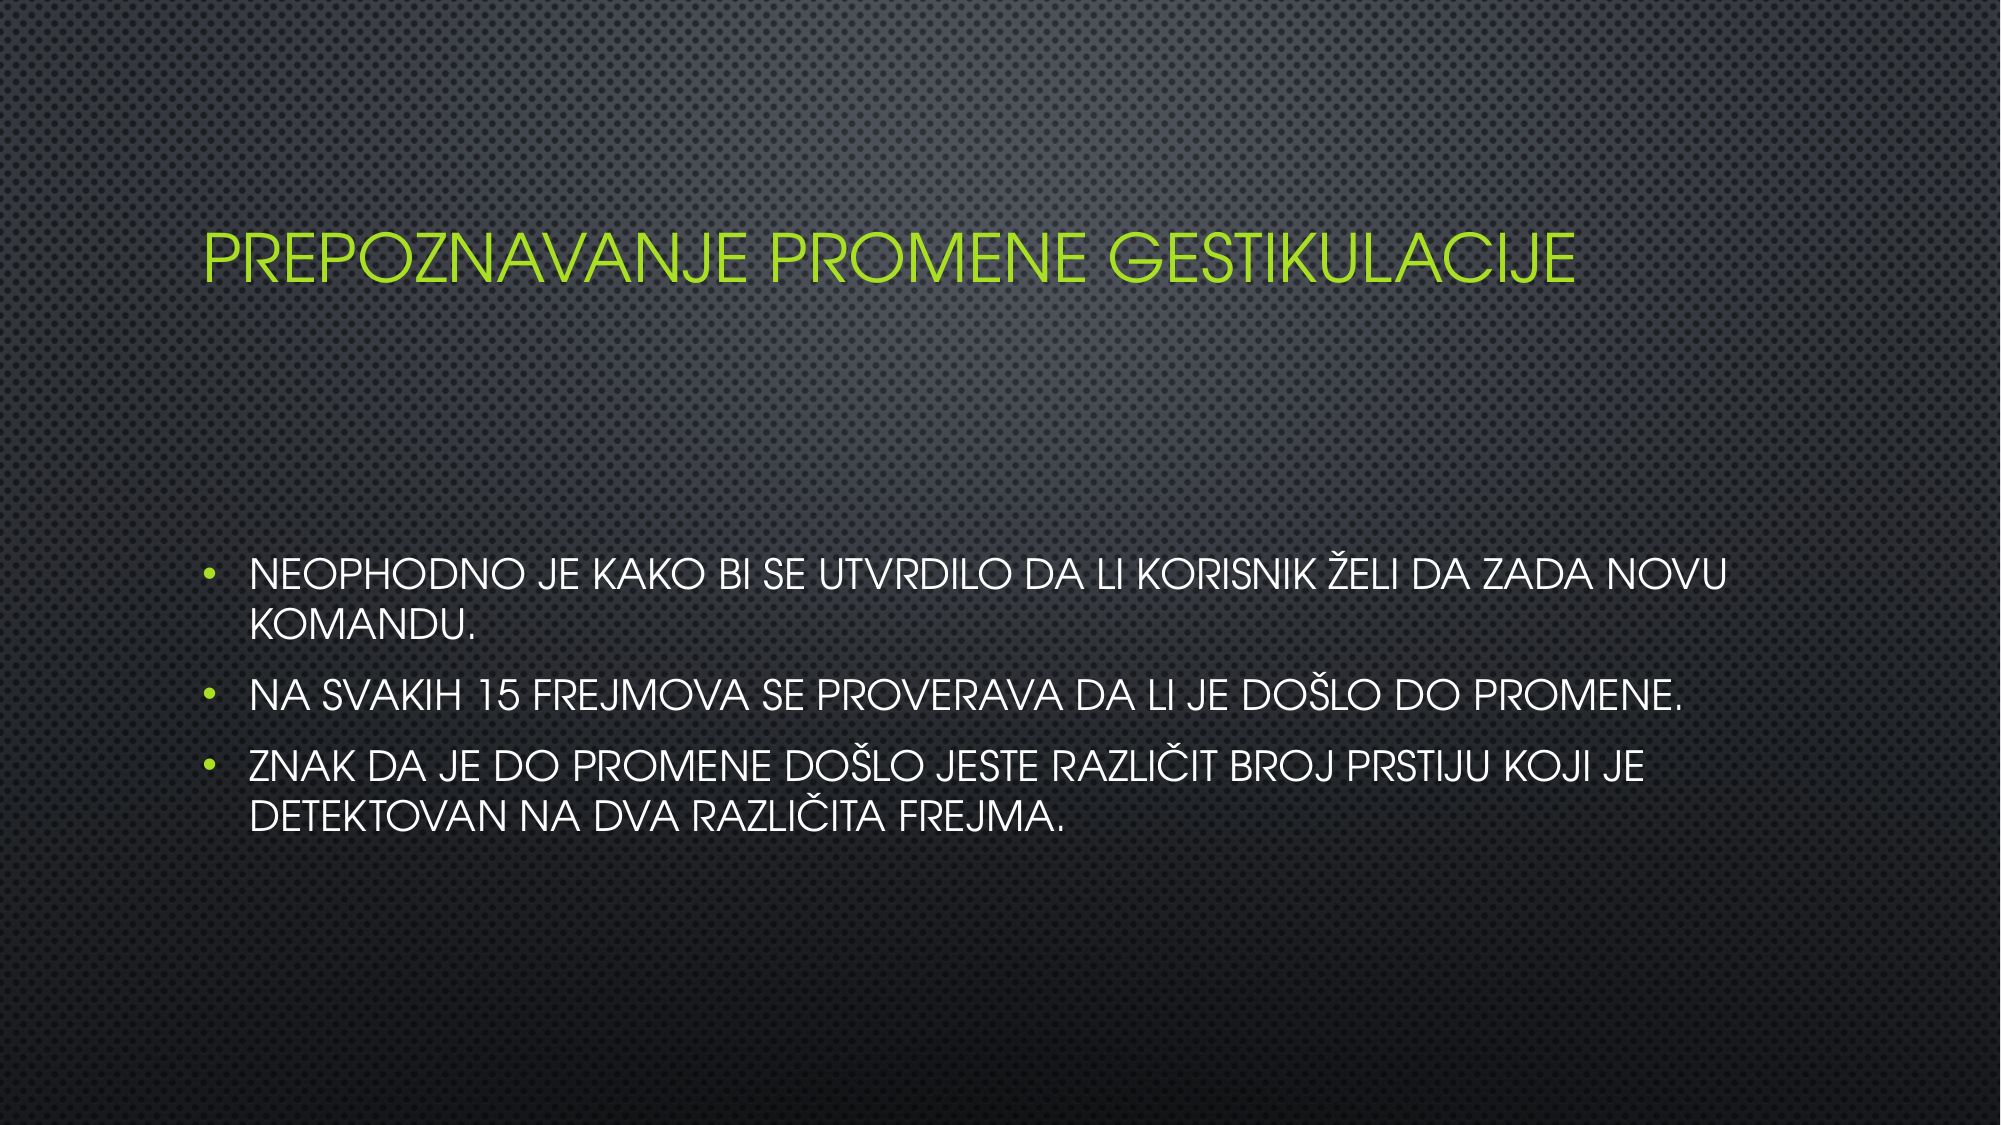

# Prepoznavanje promene gestikulacije
Neophodno je kako bi se utvrdilo da li korisnik želi da zada novu komandu.
Na svakih 15 frejmova se proverava da li je došlo do promene.
Znak da je do promene došlo jeste različit broj prstiju koji je detektovan na dva različita frejma.